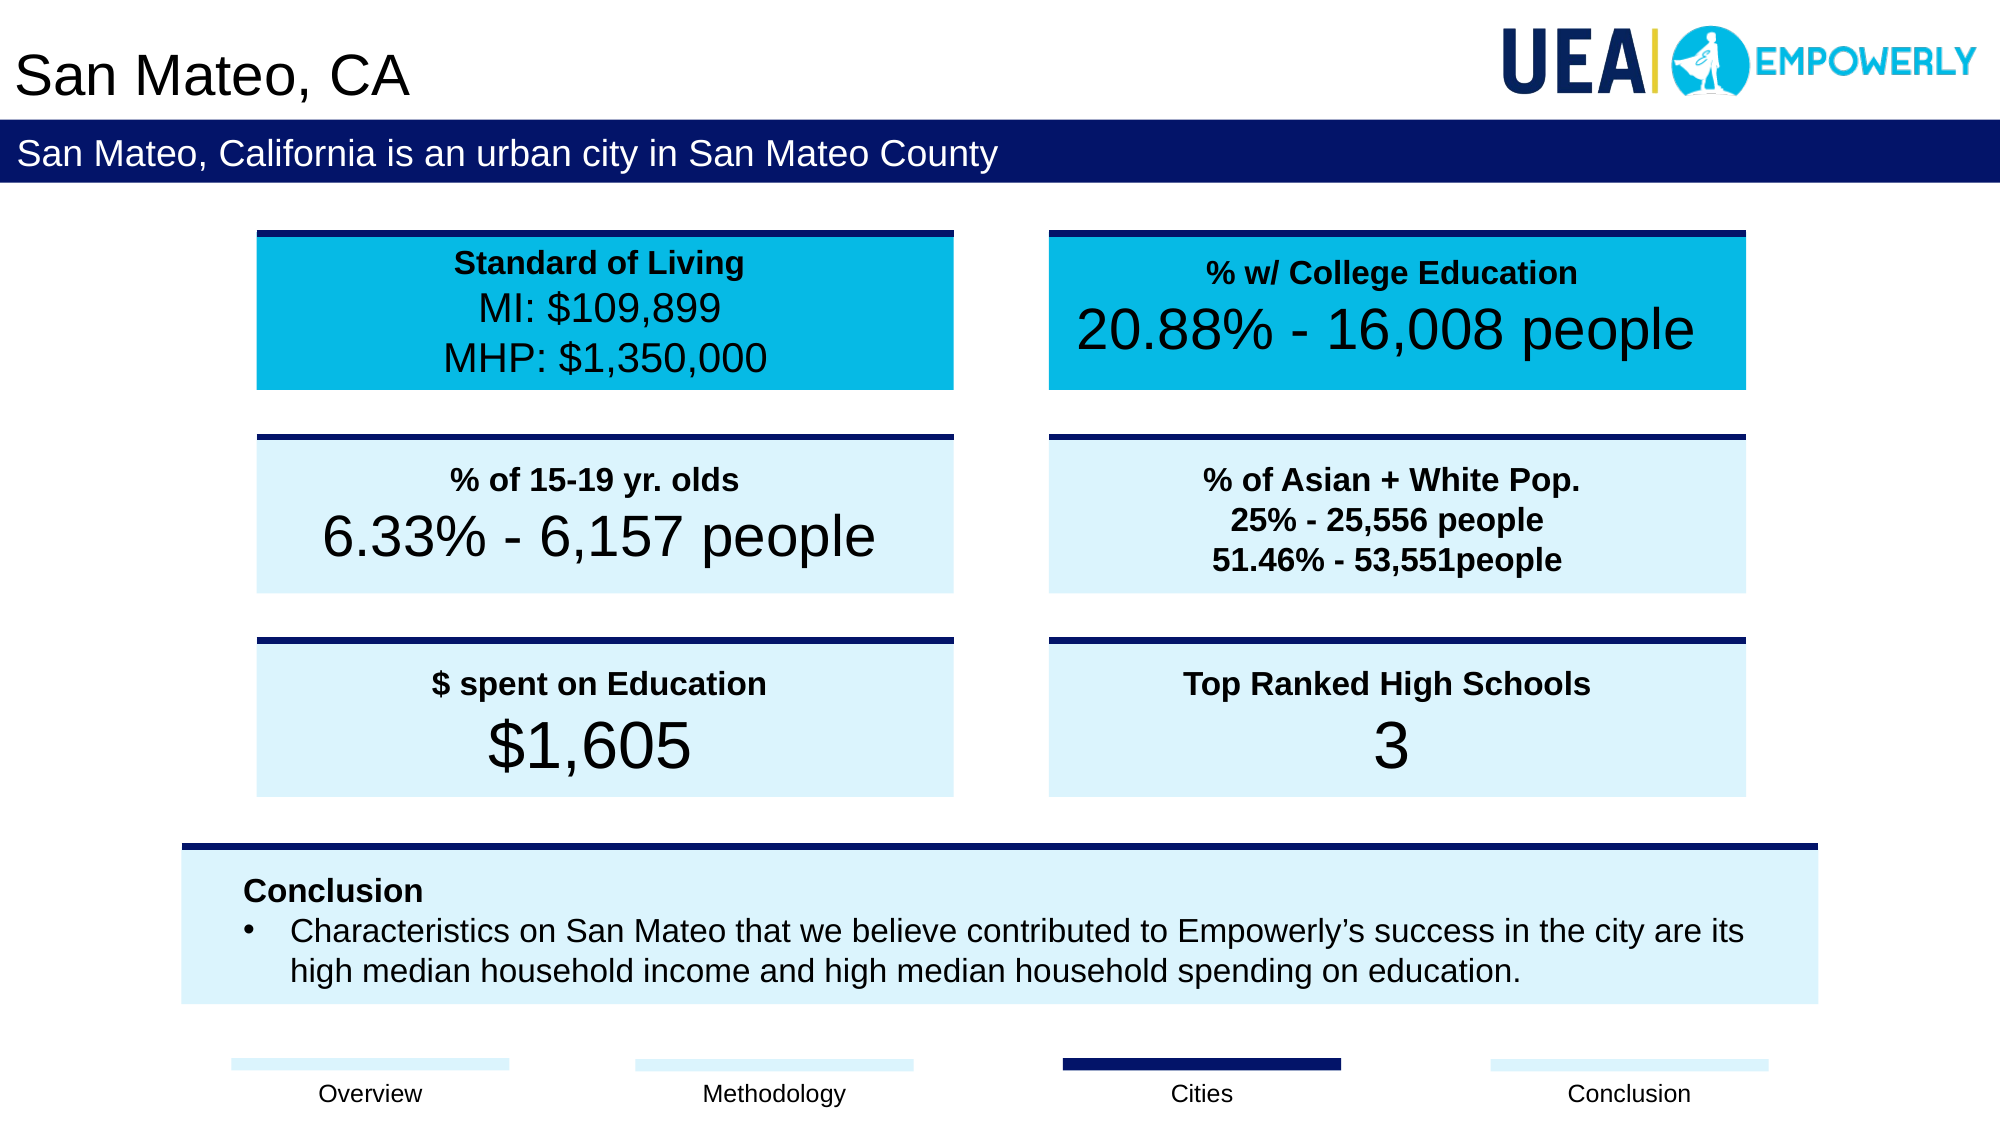

San Mateo, CA
San Mateo, California is an urban city in San Mateo County

Standard of Living
MI: $109,899
 MHP: $1,350,000

% of 15-19 yr. olds
6.33% - 6,157 people
% of Asian + White Pop.
25% - 25,556 people
51.46% - 53,551people

$ spent on Education
$1,605
Top Ranked High Schools
3
% w/ College Education
20.88% - 16,008 people

Conclusion
Characteristics on San Mateo that we believe contributed to Empowerly’s success in the city are its high median household income and high median household spending on education.